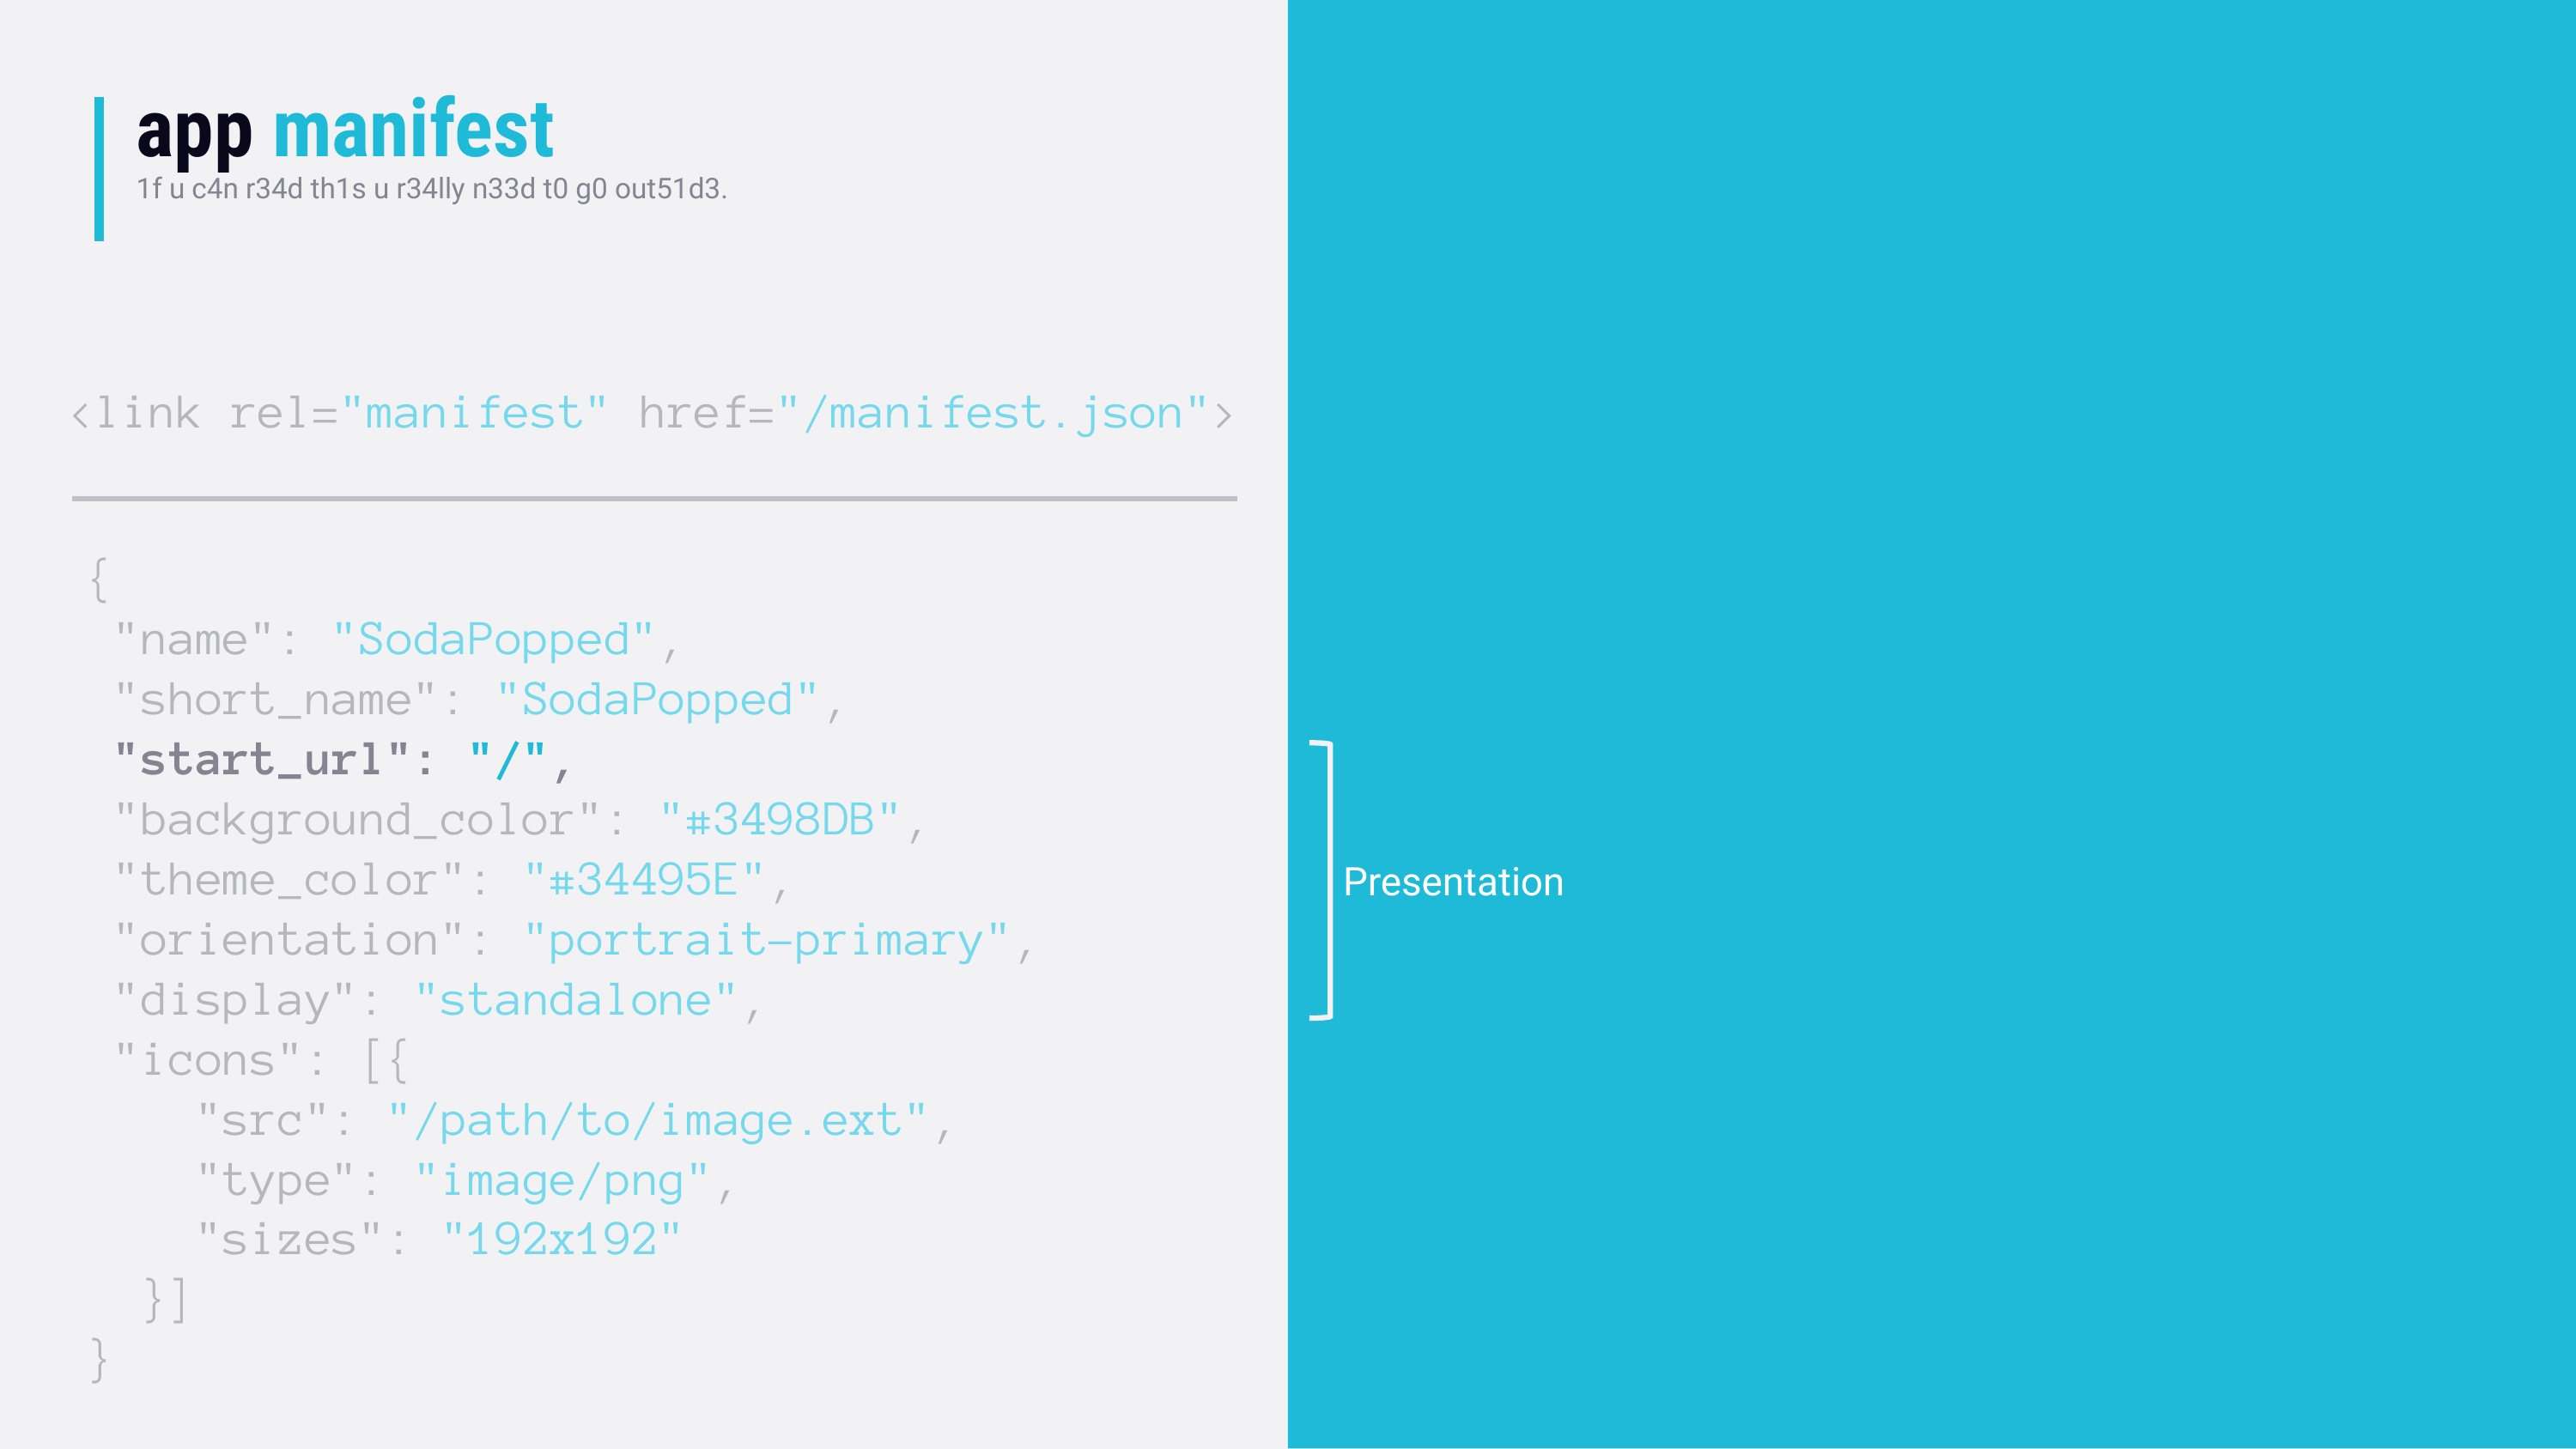

app manifest
1f u c4n r34d th1s u r34lly n33d t0 g0 out51d3.
<link rel="manifest" href="/manifest.json">
{
 "name": "SodaPopped",
 "short_name": "SodaPopped",
 "start_url": "/",
 "background_color": "#3498DB",
 "theme_color": "#34495E",
 "orientation": "portrait-primary",
 "display": "standalone",
 "icons": [{
    "src": "/path/to/image.ext",
    "type": "image/png",
    "sizes": "192x192"
  }]
}

Presentation